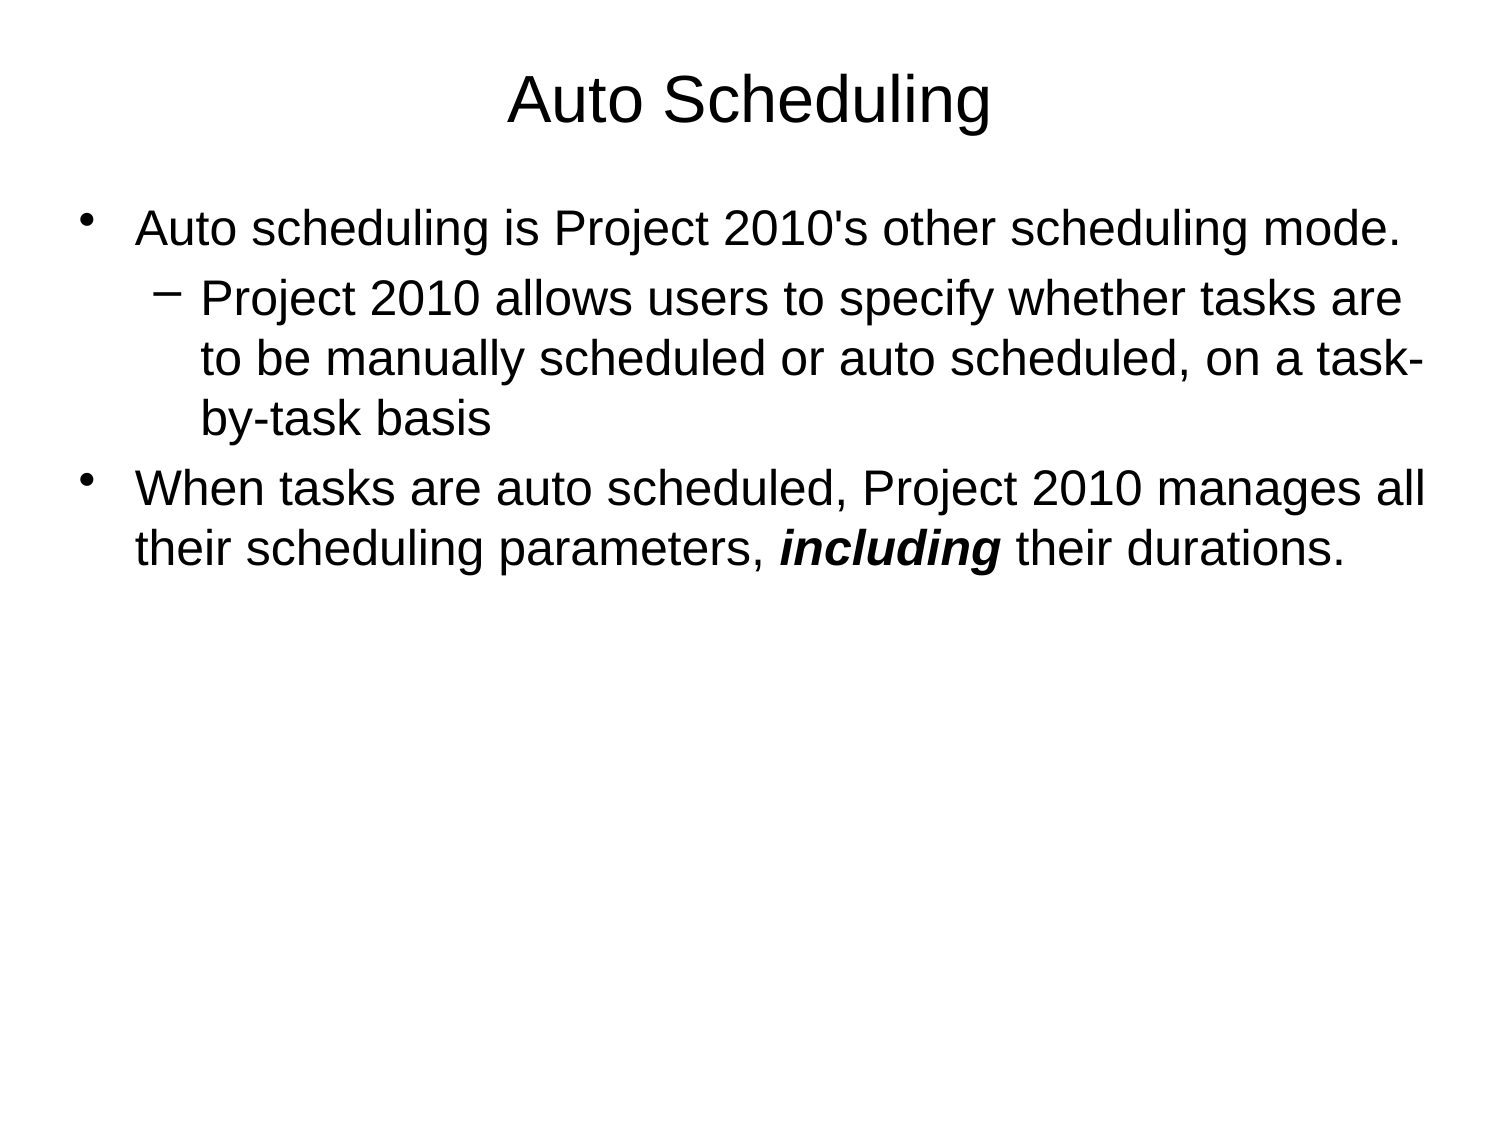

# Auto Scheduling
Auto scheduling is Project 2010's other scheduling mode.
Project 2010 allows users to specify whether tasks are to be manually scheduled or auto scheduled, on a task-by-task basis
When tasks are auto scheduled, Project 2010 manages all their scheduling parameters, including their durations.